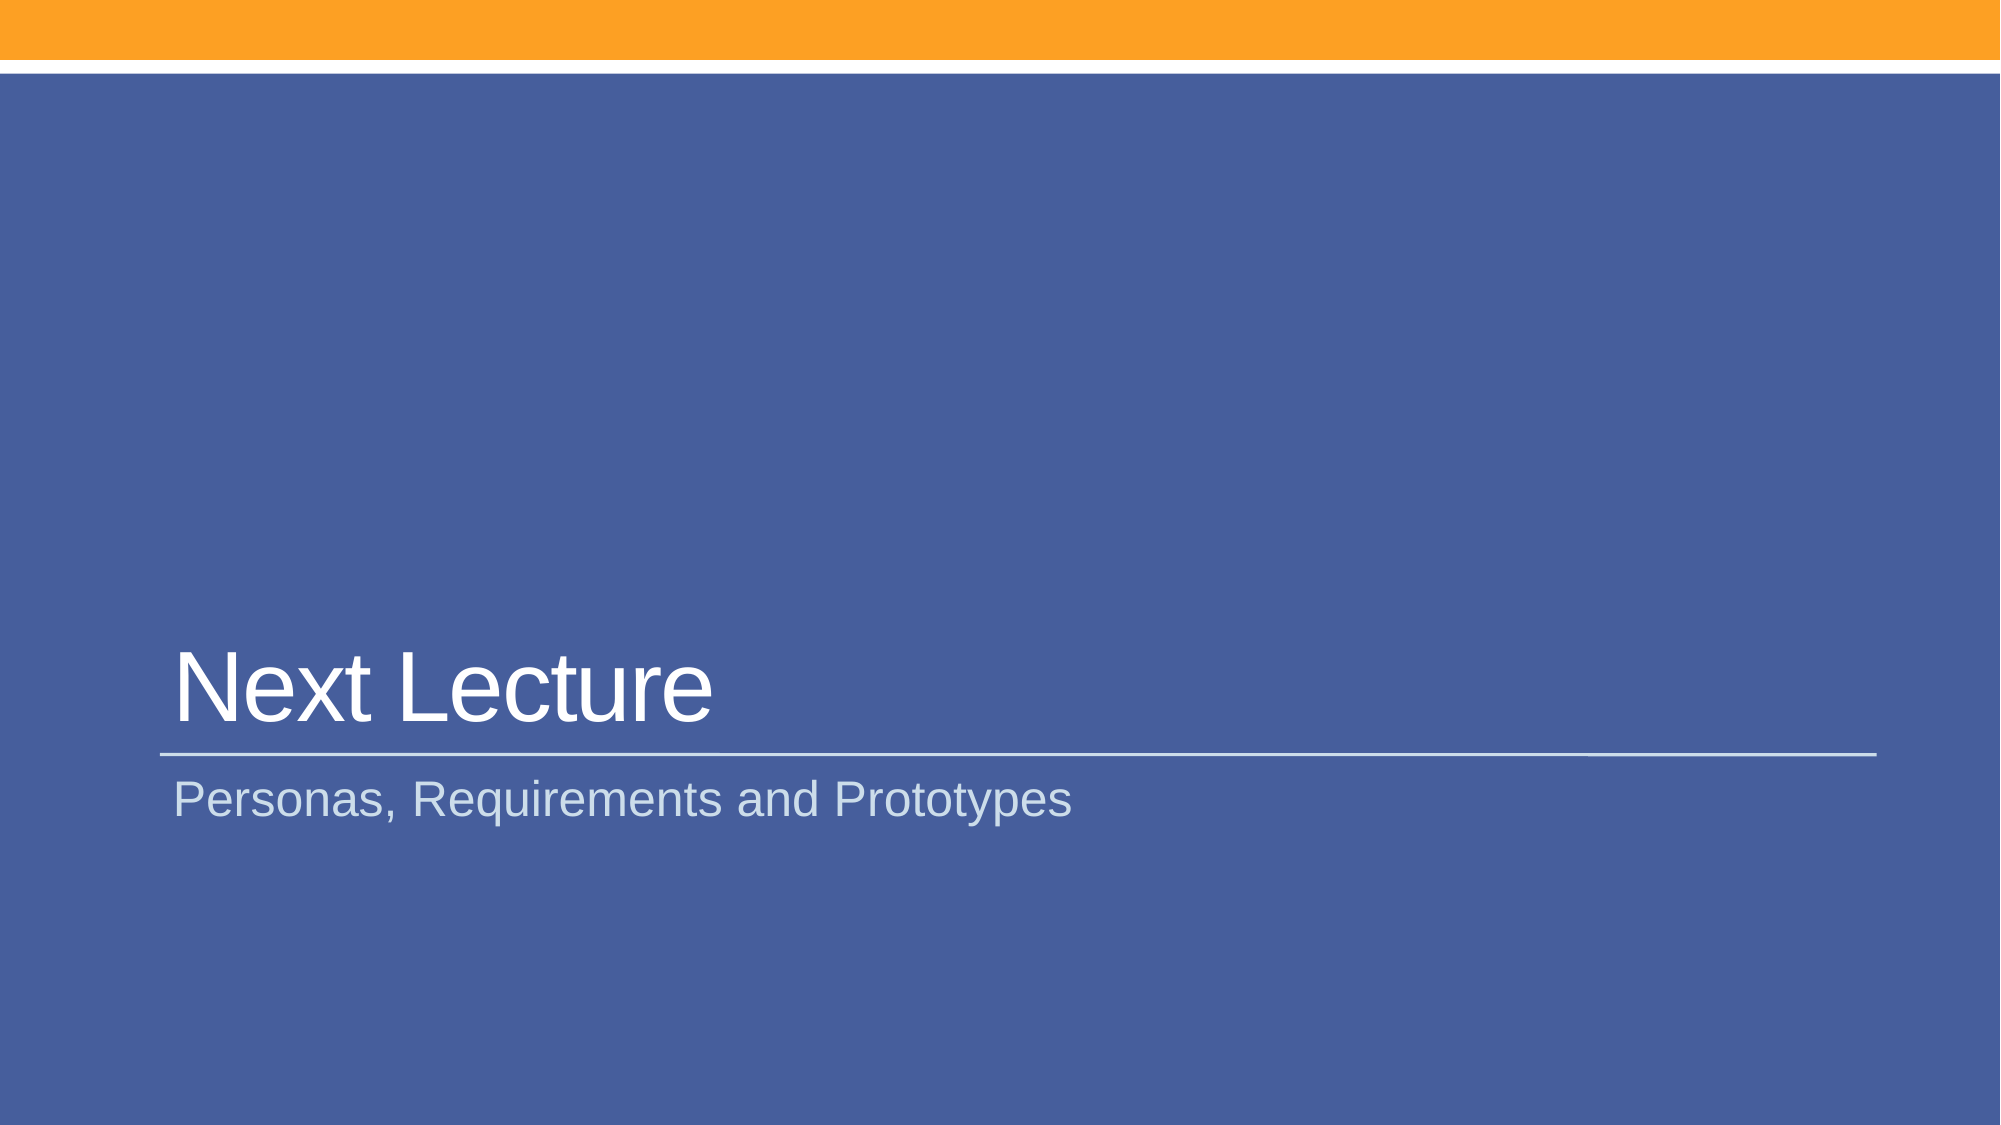

# Next Lecture
Personas, Requirements and Prototypes